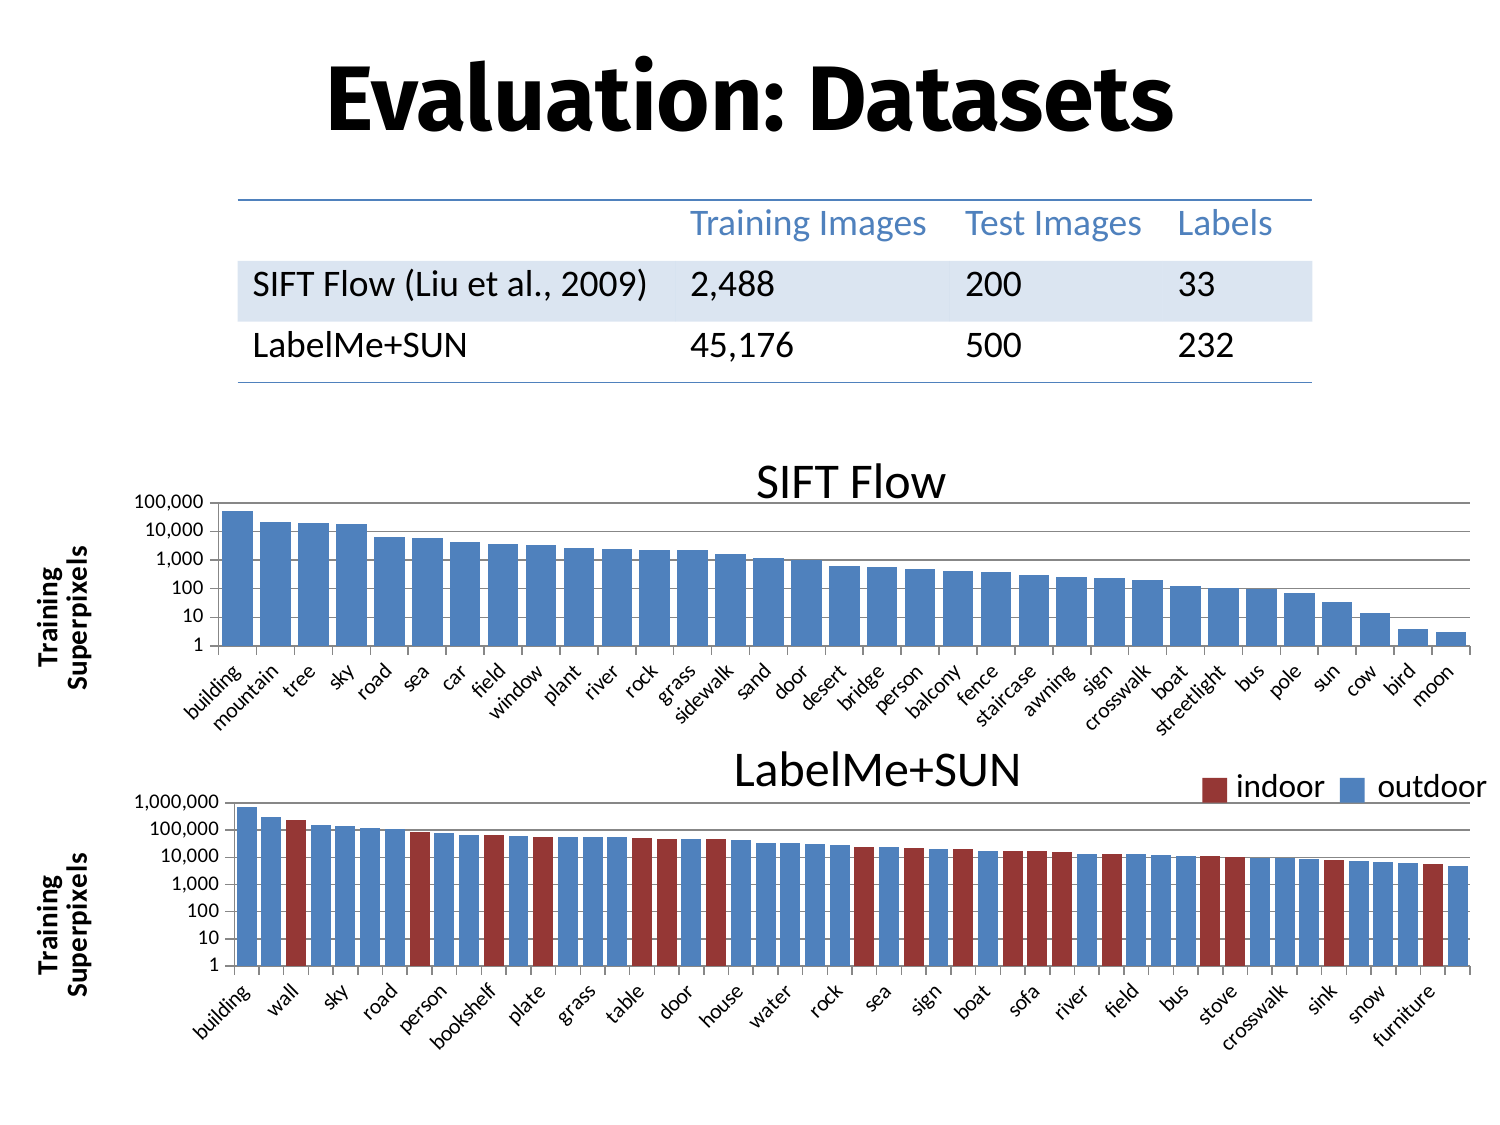

# Evaluation: Datasets
|  | Training Images | Test Images | Labels |
| --- | --- | --- | --- |
| SIFT Flow (Liu et al., 2009) | 2,488 | 200 | 33 |
| LabelMe+SUN | 45,176 | 500 | 232 |
SIFT Flow

### Chart

| Category |  |
|---|---|
| building | 53597.0 |
| mountain | 21810.0 |
| tree | 20563.0 |
| sky | 17750.0 |
| road | 6315.0 |
| sea | 6099.0 |
| car | 4441.0 |
| field | 3728.0 |
| window | 3463.0 |
| plant | 2751.0 |
| river | 2425.0 |
| rock | 2241.0 |
| grass | 2237.0 |
| sidewalk | 1630.0 |
| sand | 1148.0 |
| door | 1003.0 |
| desert | 607.0 |
| bridge | 554.0 |
| person | 496.0 |
| balcony | 410.0 |
| fence | 396.0 |
| staircase | 307.0 |
| awning | 247.0 |
| sign | 242.0 |
| crosswalk | 206.0 |
| boat | 122.0 |
| streetlight | 108.0 |
| bus | 95.0 |
| pole | 71.0 |
| sun | 34.0 |
| cow | 14.0 |
| bird | 4.0 |
| moon | 3.0 |
LabelMe+SUN
indoor
outdoor

### Chart

| Category |  |  |
|---|---|---|
| building | 713686.0 | None |
| tree | 318429.0 | None |
| wall | None | 247877.0 |
| window | 158095.0 | None |
| sky | 148672.0 | None |
| car | 121534.0 | None |
| road | 107057.0 | None |
| floor | None | 85058.0 |
| person | 77658.0 | None |
| sidewalk | 68980.0 | None |
| bookshelf | None | 68348.0 |
| plant | 62040.0 | None |
| plate | None | 58876.0 |
| ground | 57961.0 | None |
| grass | 56736.0 | None |
| mountain | 54673.0 | None |
| table | None | 49961.0 |
| ceiling | None | 48632.0 |
| door | 46570.0 | None |
| chair | None | 45752.0 |
| house | 44158.0 | None |
| staircase | 35237.0 | None |
| water | 32671.0 | None |
| fence | 30305.0 | None |
| rock | 28631.0 | None |
| painting | None | 24895.0 |
| sea | 23680.0 | None |
| keyboard | None | 21689.0 |
| sign | 21144.0 | None |
| bed | None | 20470.0 |
| boat | 17833.0 | None |
| screen | None | 17033.0 |
| sofa | None | 16756.0 |
| desk | None | 16253.0 |
| river | 13692.0 | None |
| curtain | None | 13058.0 |
| field | 12897.0 | None |
| balcony | 12563.0 | None |
| bus | 11649.0 | None |
| cupboard | None | 11270.0 |
| stove | None | 10276.0 |
| sand | 9660.0 | None |
| crosswalk | 9156.0 | None |
| bird | 8555.0 | None |
| sink | None | 7841.0 |
| streetlight | 7306.0 | None |
| snow | 6812.0 | None |
| bridge | 6238.0 | None |
| furniture | None | 5591.0 |
| pole | 4638.0 | None |